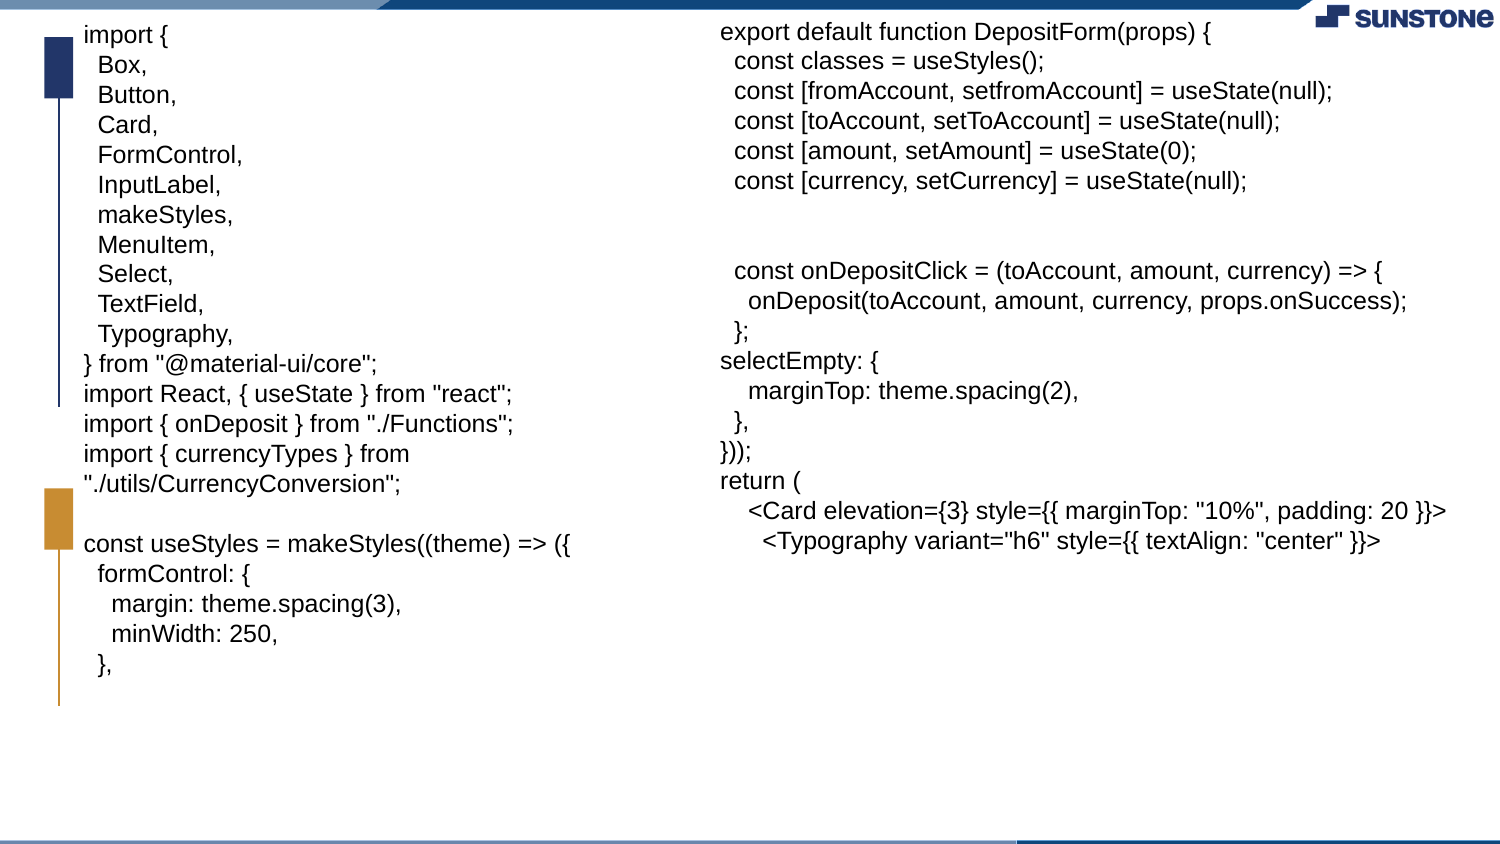

export default function DepositForm(props) {
  const classes = useStyles();
  const [fromAccount, setfromAccount] = useState(null);
  const [toAccount, setToAccount] = useState(null);
  const [amount, setAmount] = useState(0);
  const [currency, setCurrency] = useState(null);

  const onDepositClick = (toAccount, amount, currency) => {
    onDeposit(toAccount, amount, currency, props.onSuccess);
  };
selectEmpty: {
    marginTop: theme.spacing(2),
  },
}));
return (
    <Card elevation={3} style={{ marginTop: "10%", padding: 20 }}>
      <Typography variant="h6" style={{ textAlign: "center" }}>

import {
  Box,
  Button,
  Card,
  FormControl,
  InputLabel,
  makeStyles,
  MenuItem,
  Select,
  TextField,
  Typography,
} from "@material-ui/core";
import React, { useState } from "react";
import { onDeposit } from "./Functions";
import { currencyTypes } from "./utils/CurrencyConversion";

const useStyles = makeStyles((theme) => ({
  formControl: {
    margin: theme.spacing(3),
    minWidth: 250,
  },